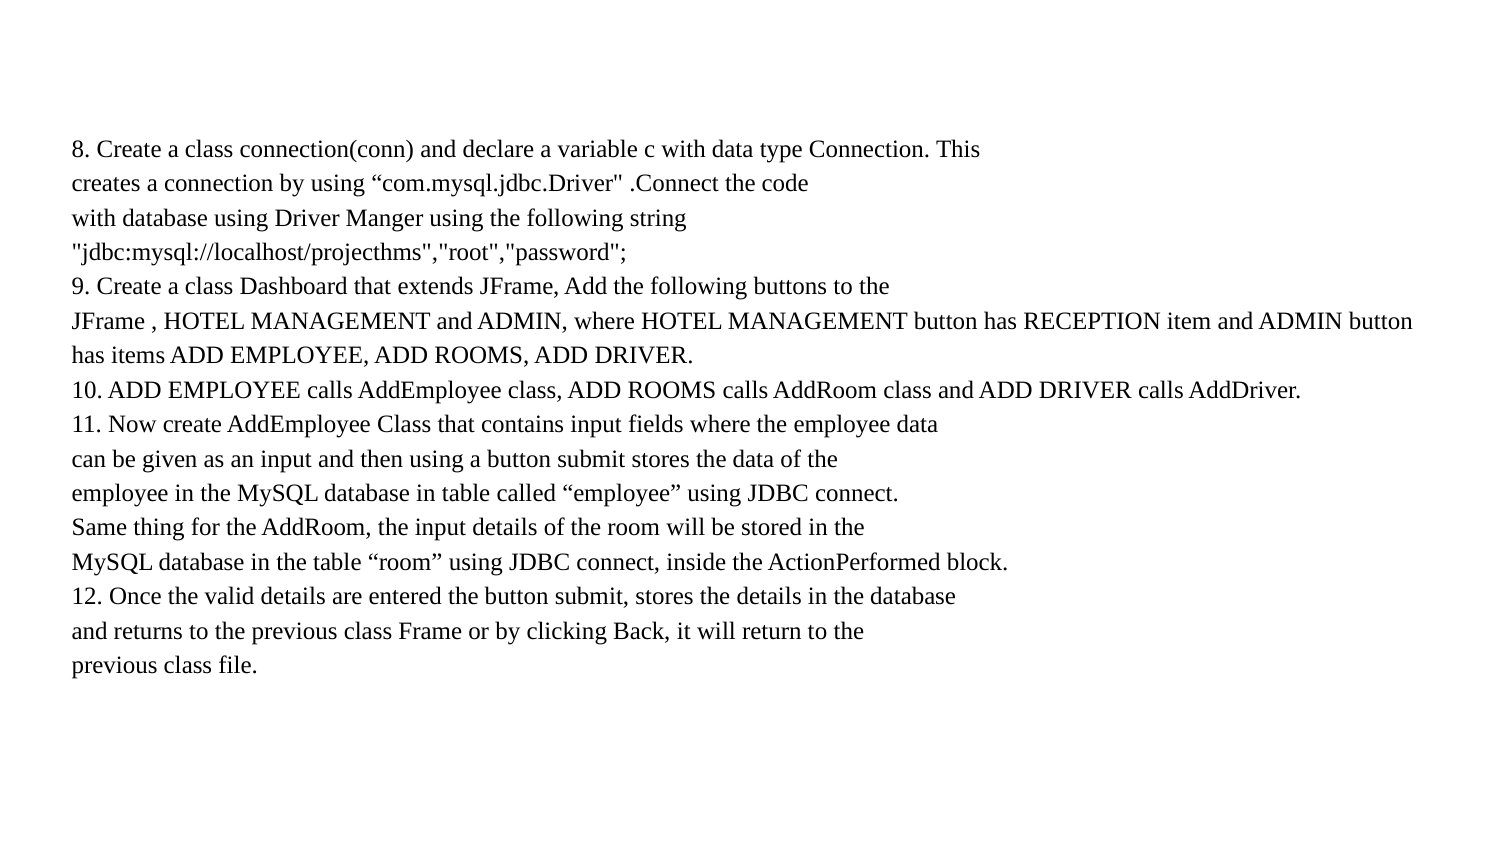

8. Create a class connection(conn) and declare a variable c with data type Connection. This
creates a connection by using “com.mysql.jdbc.Driver" .Connect the code
with database using Driver Manger using the following string
"jdbc:mysql://localhost/projecthms","root","password";
9. Create a class Dashboard that extends JFrame, Add the following buttons to the
JFrame , HOTEL MANAGEMENT and ADMIN, where HOTEL MANAGEMENT button has RECEPTION item and ADMIN button has items ADD EMPLOYEE, ADD ROOMS, ADD DRIVER.
10. ADD EMPLOYEE calls AddEmployee class, ADD ROOMS calls AddRoom class and ADD DRIVER calls AddDriver.
11. Now create AddEmployee Class that contains input fields where the employee data
can be given as an input and then using a button submit stores the data of the
employee in the MySQL database in table called “employee” using JDBC connect.
Same thing for the AddRoom, the input details of the room will be stored in the
MySQL database in the table “room” using JDBC connect, inside the ActionPerformed block.
12. Once the valid details are entered the button submit, stores the details in the database
and returns to the previous class Frame or by clicking Back, it will return to the
previous class file.